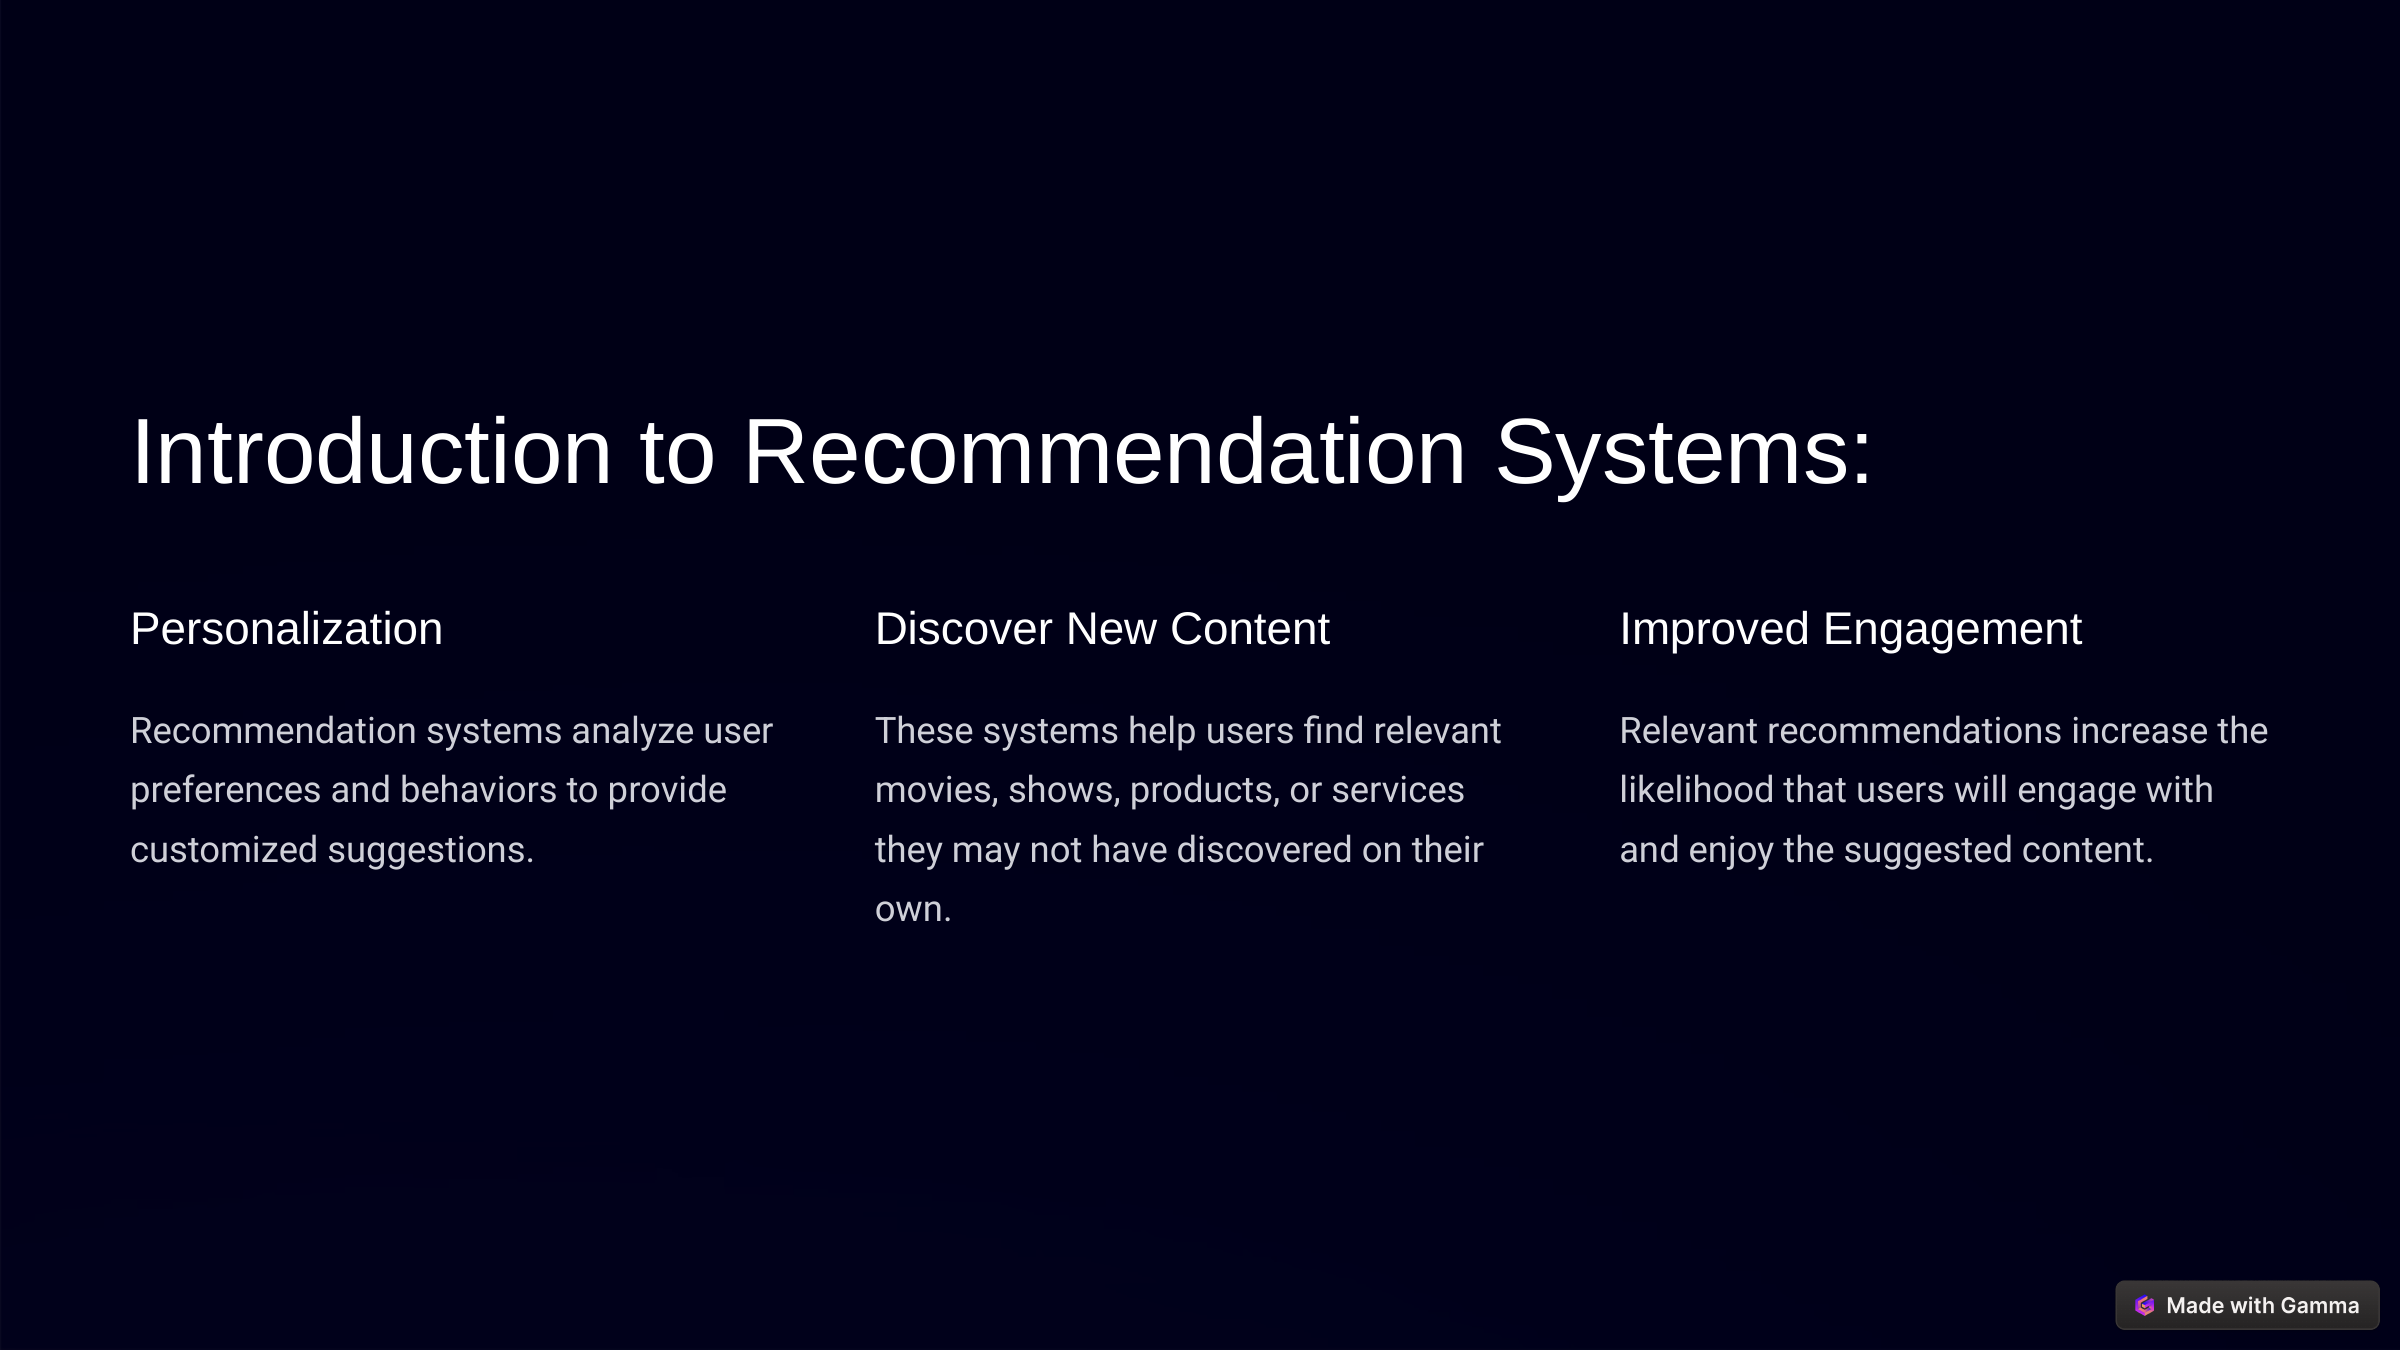

Introduction to Recommendation Systems:
Personalization
Discover New Content
Improved Engagement
Recommendation systems analyze user preferences and behaviors to provide customized suggestions.
These systems help users find relevant movies, shows, products, or services they may not have discovered on their own.
Relevant recommendations increase the likelihood that users will engage with and enjoy the suggested content.